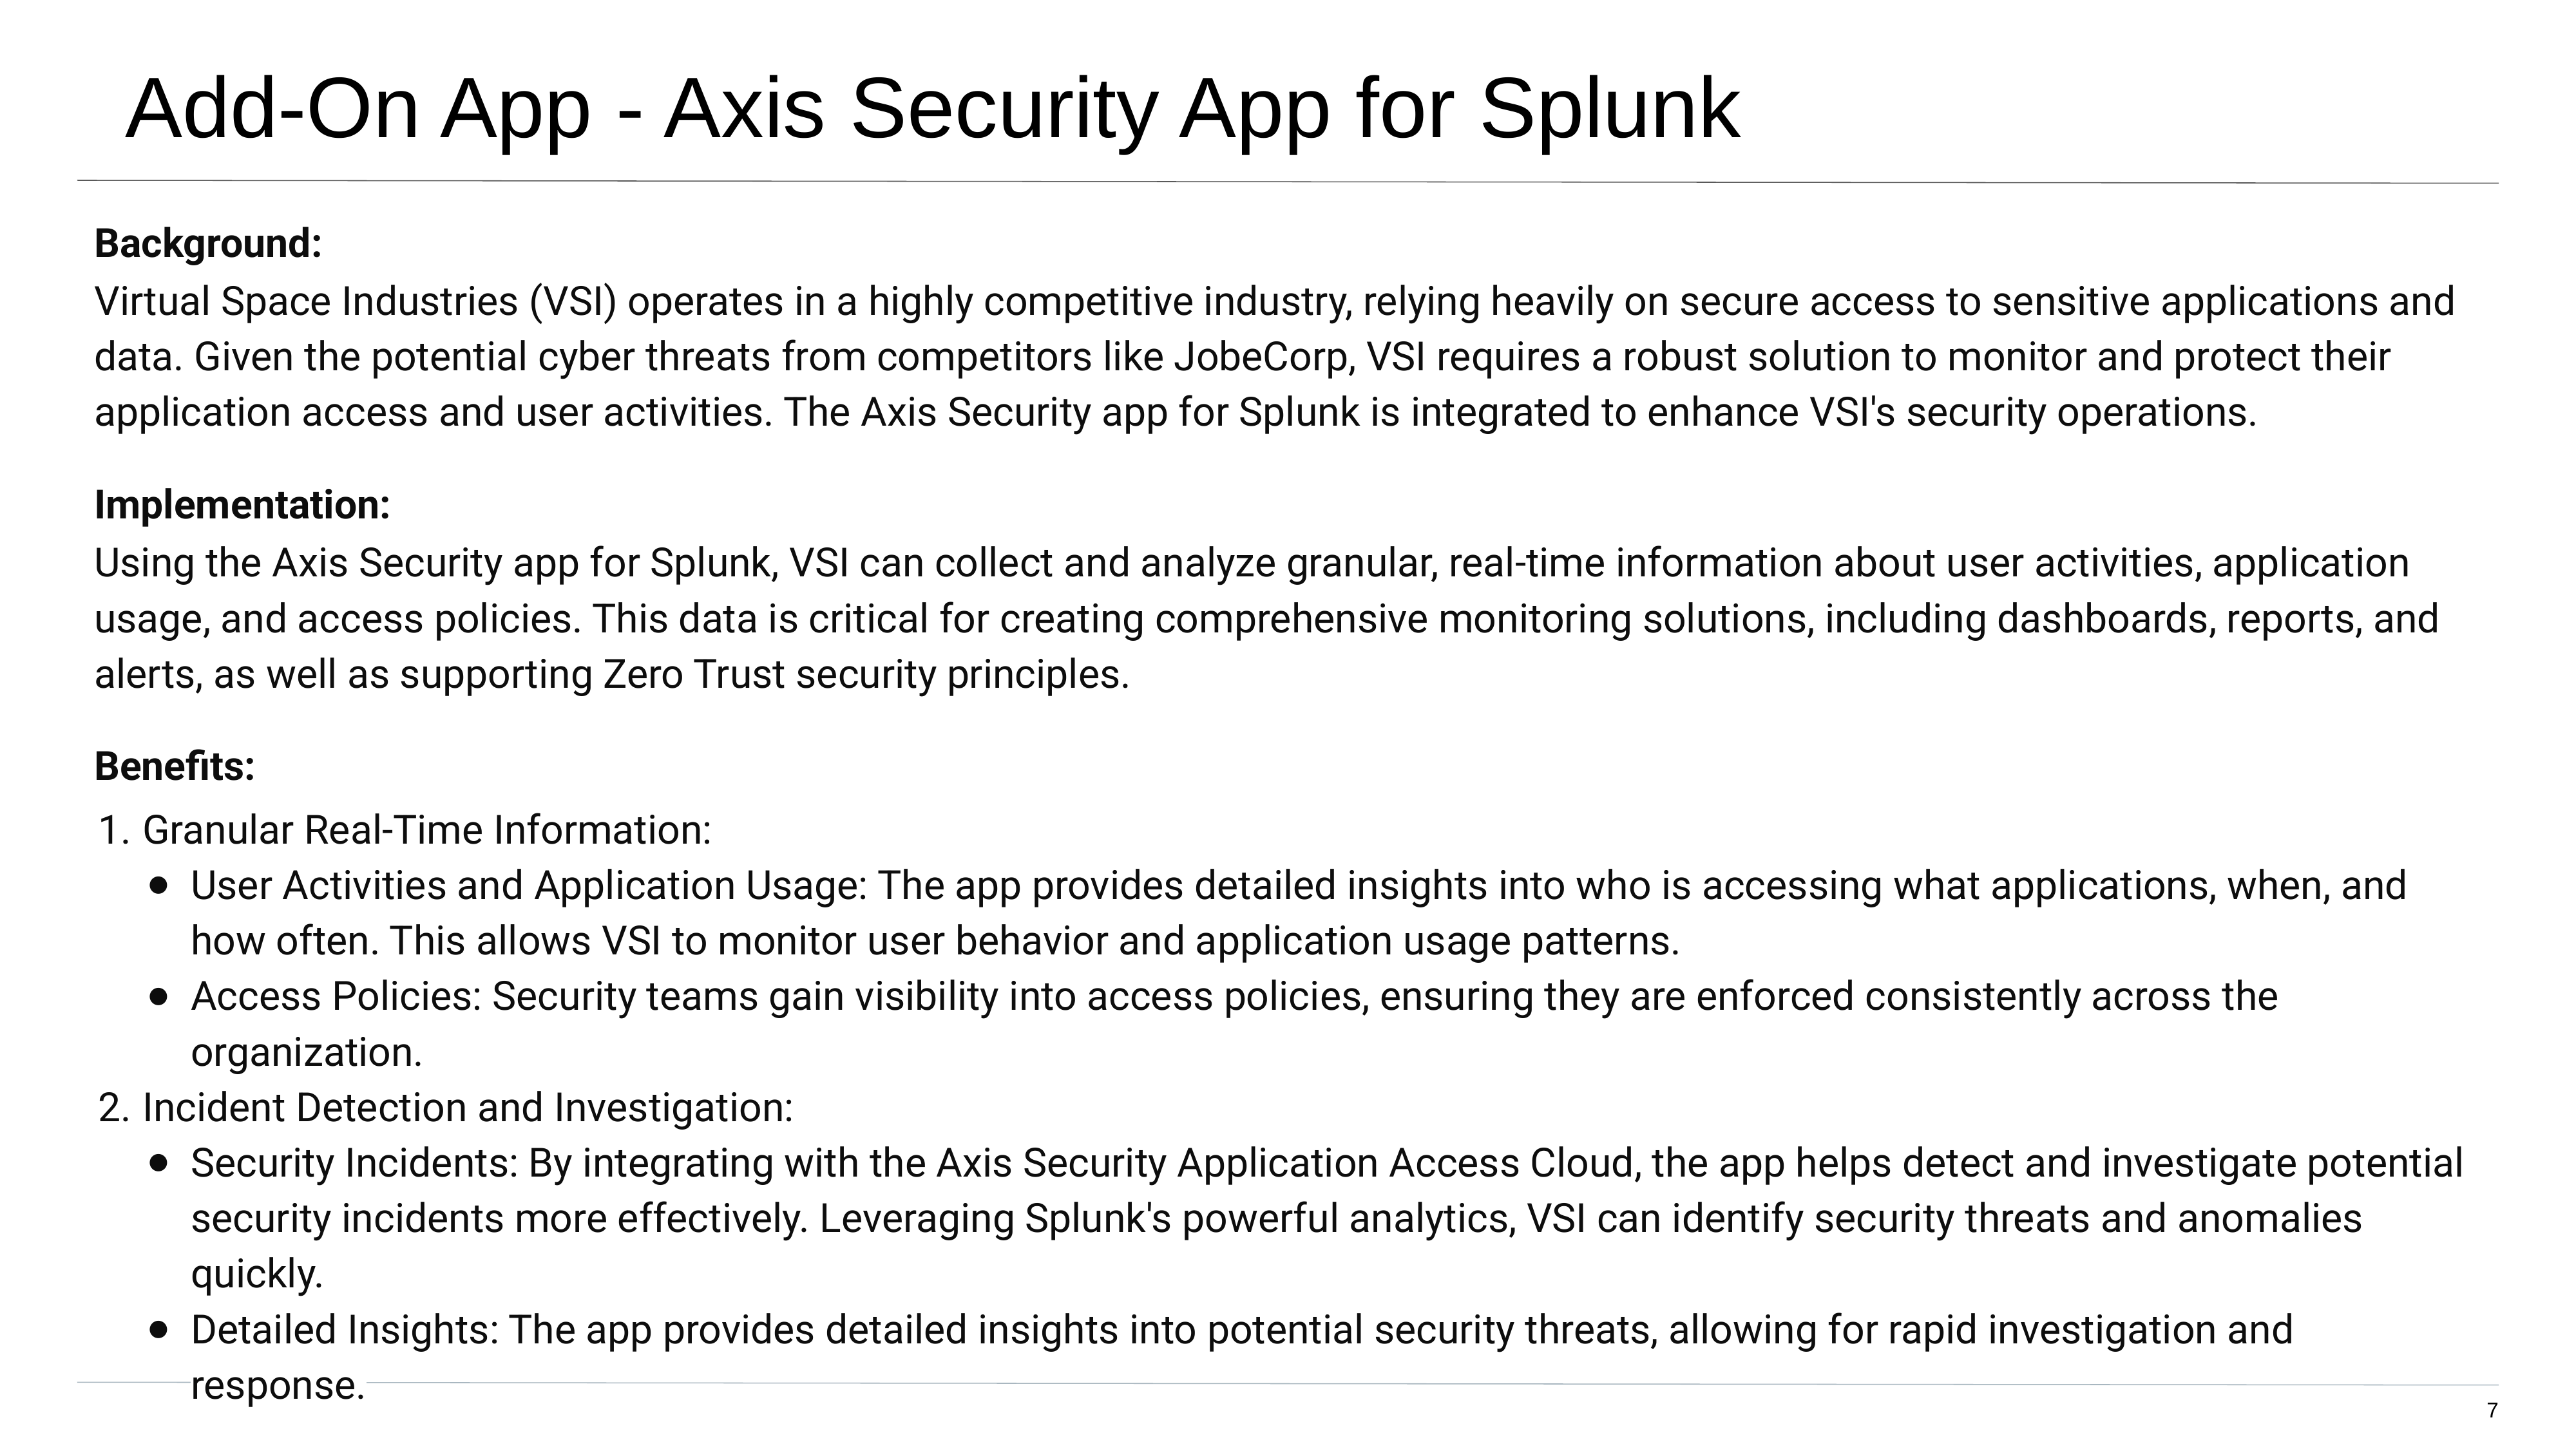

# Add-On App - Axis Security App for Splunk
Background:
Virtual Space Industries (VSI) operates in a highly competitive industry, relying heavily on secure access to sensitive applications and data. Given the potential cyber threats from competitors like JobeCorp, VSI requires a robust solution to monitor and protect their application access and user activities. The Axis Security app for Splunk is integrated to enhance VSI's security operations.
Implementation:
Using the Axis Security app for Splunk, VSI can collect and analyze granular, real-time information about user activities, application usage, and access policies. This data is critical for creating comprehensive monitoring solutions, including dashboards, reports, and alerts, as well as supporting Zero Trust security principles.
Benefits:
Granular Real-Time Information:
User Activities and Application Usage: The app provides detailed insights into who is accessing what applications, when, and how often. This allows VSI to monitor user behavior and application usage patterns.
Access Policies: Security teams gain visibility into access policies, ensuring they are enforced consistently across the organization.
Incident Detection and Investigation:
Security Incidents: By integrating with the Axis Security Application Access Cloud, the app helps detect and investigate potential security incidents more effectively. Leveraging Splunk's powerful analytics, VSI can identify security threats and anomalies quickly.
Detailed Insights: The app provides detailed insights into potential security threats, allowing for rapid investigation and response.

7